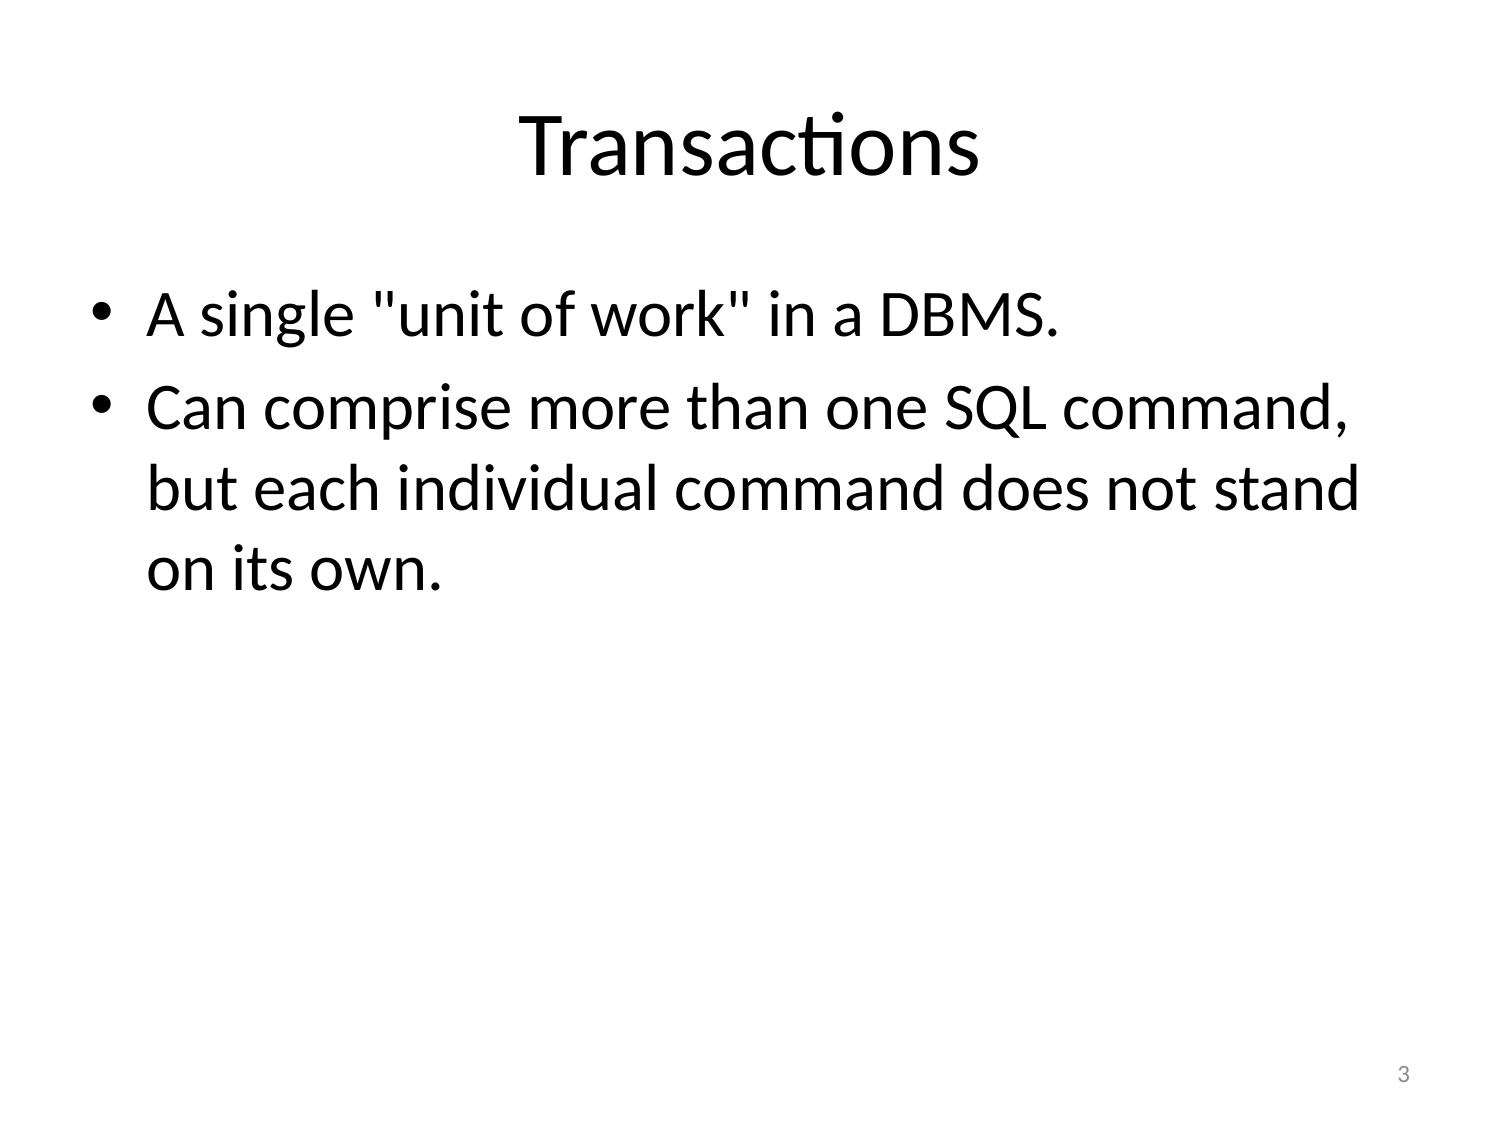

# Transactions
A single "unit of work" in a DBMS.
Can comprise more than one SQL command, but each individual command does not stand on its own.
3